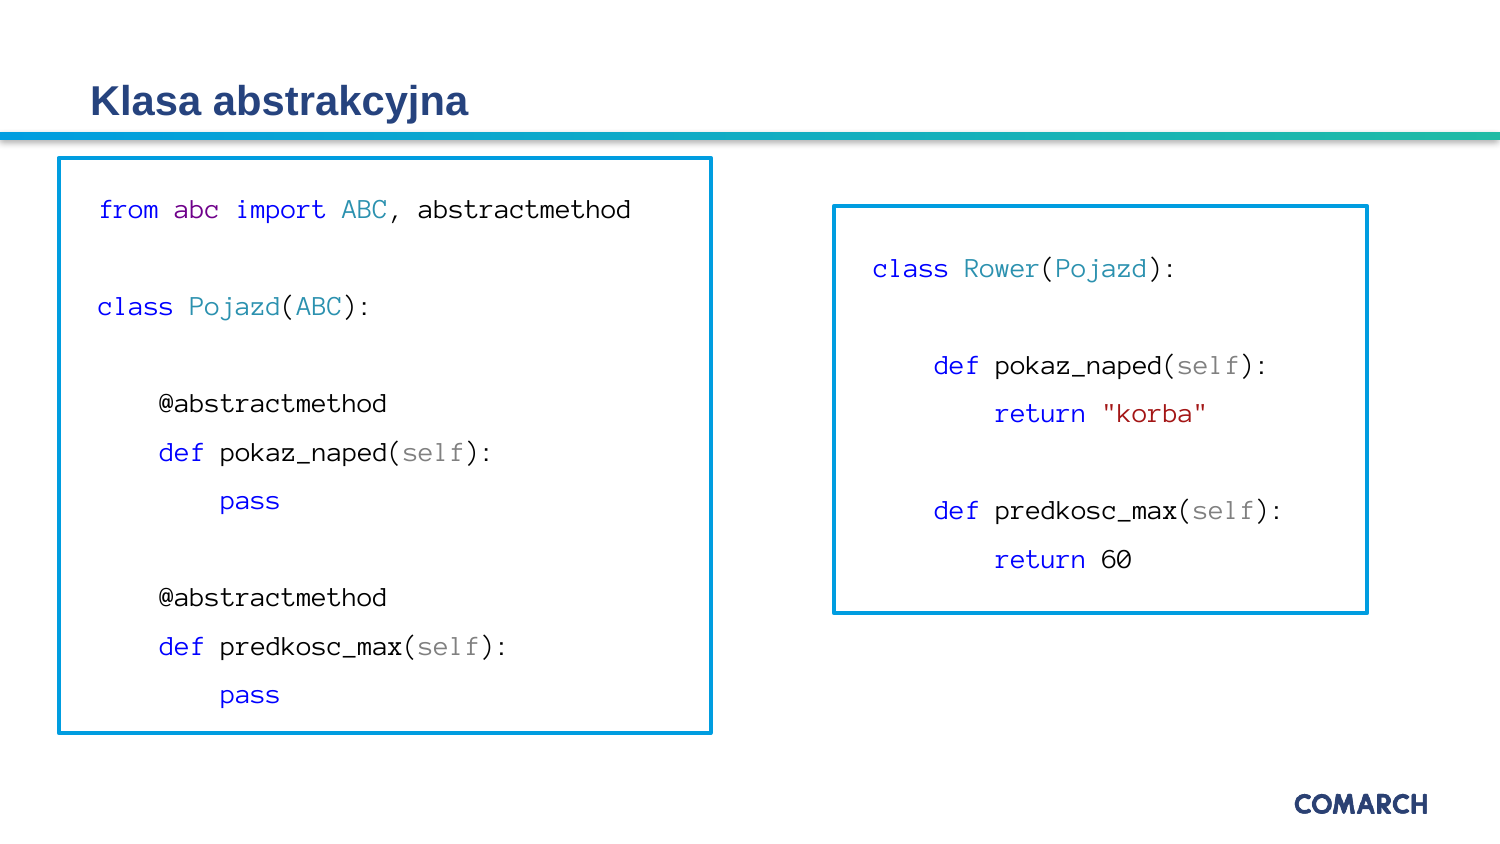

09.12.2024
# Klasa abstrakcyjna

from abc import ABC, abstractmethod

class Pojazd(ABC):

    @abstractmethod
    def pokaz_naped(self):
        pass

    @abstractmethod
    def predkosc_max(self):
        pass

class Rower(Pojazd):

    def pokaz_naped(self):
        return "korba"

    def predkosc_max(self):
        return 60